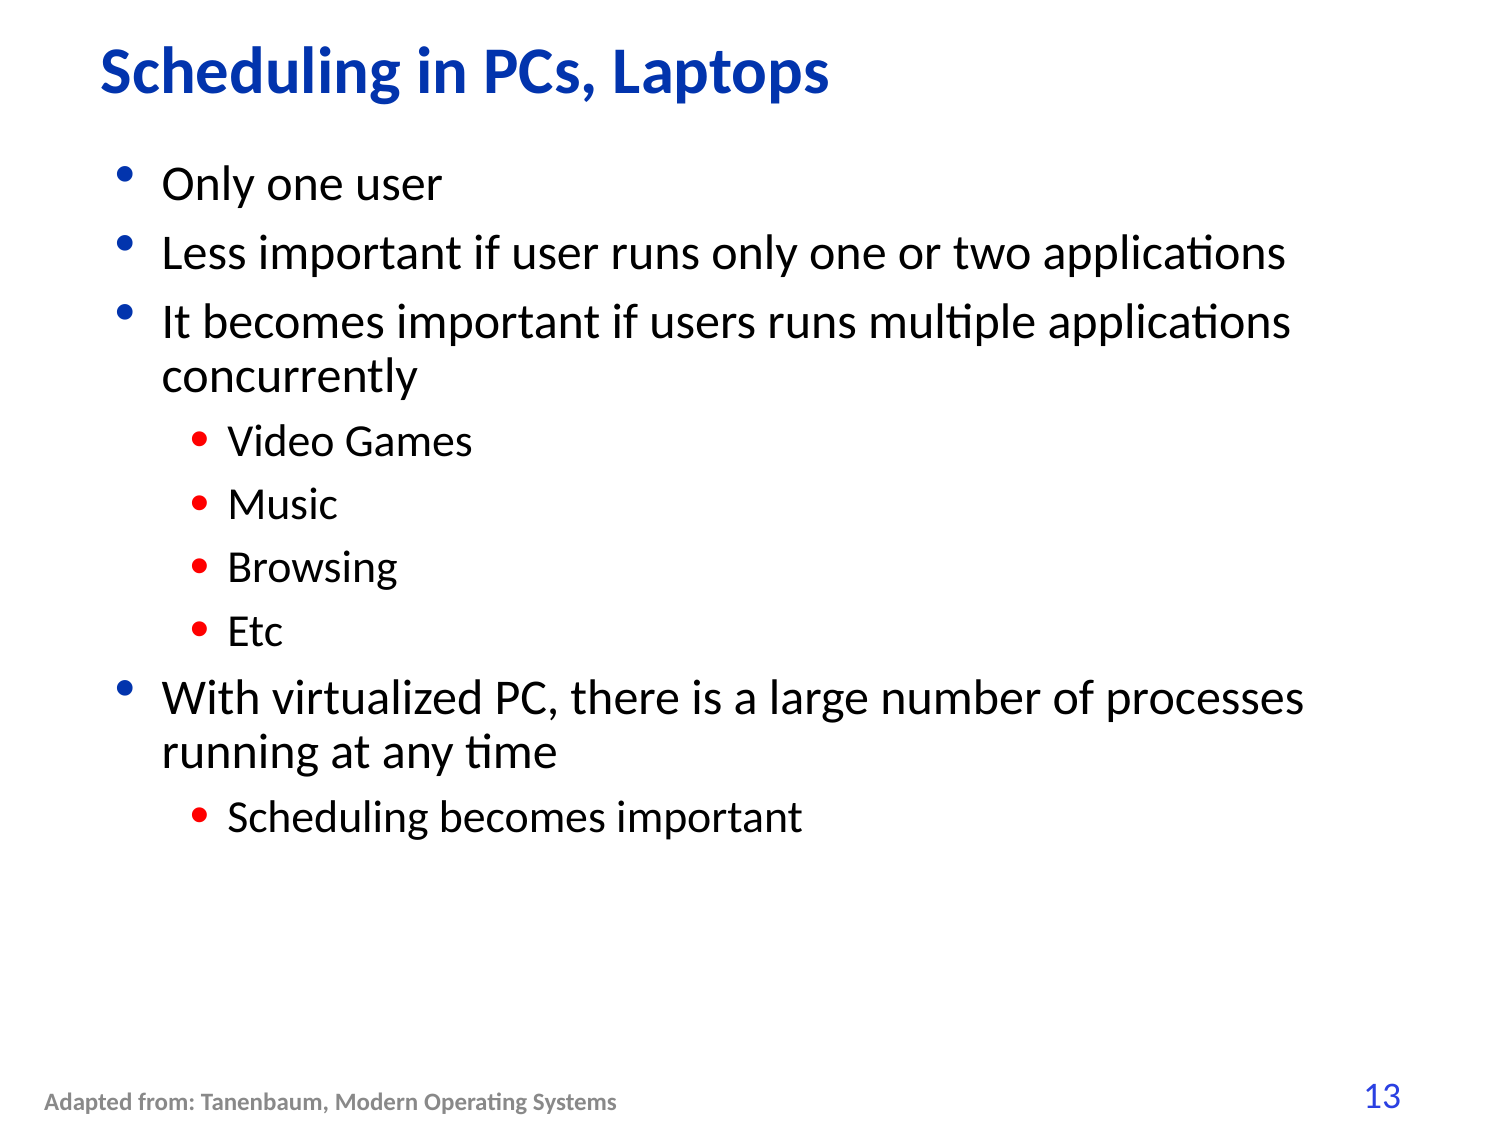

# Scheduling in PCs, Laptops
Only one user
Less important if user runs only one or two applications
It becomes important if users runs multiple applications concurrently
Video Games
Music
Browsing
Etc
With virtualized PC, there is a large number of processes running at any time
Scheduling becomes important

Adapted from: Tanenbaum, Modern Operating Systems